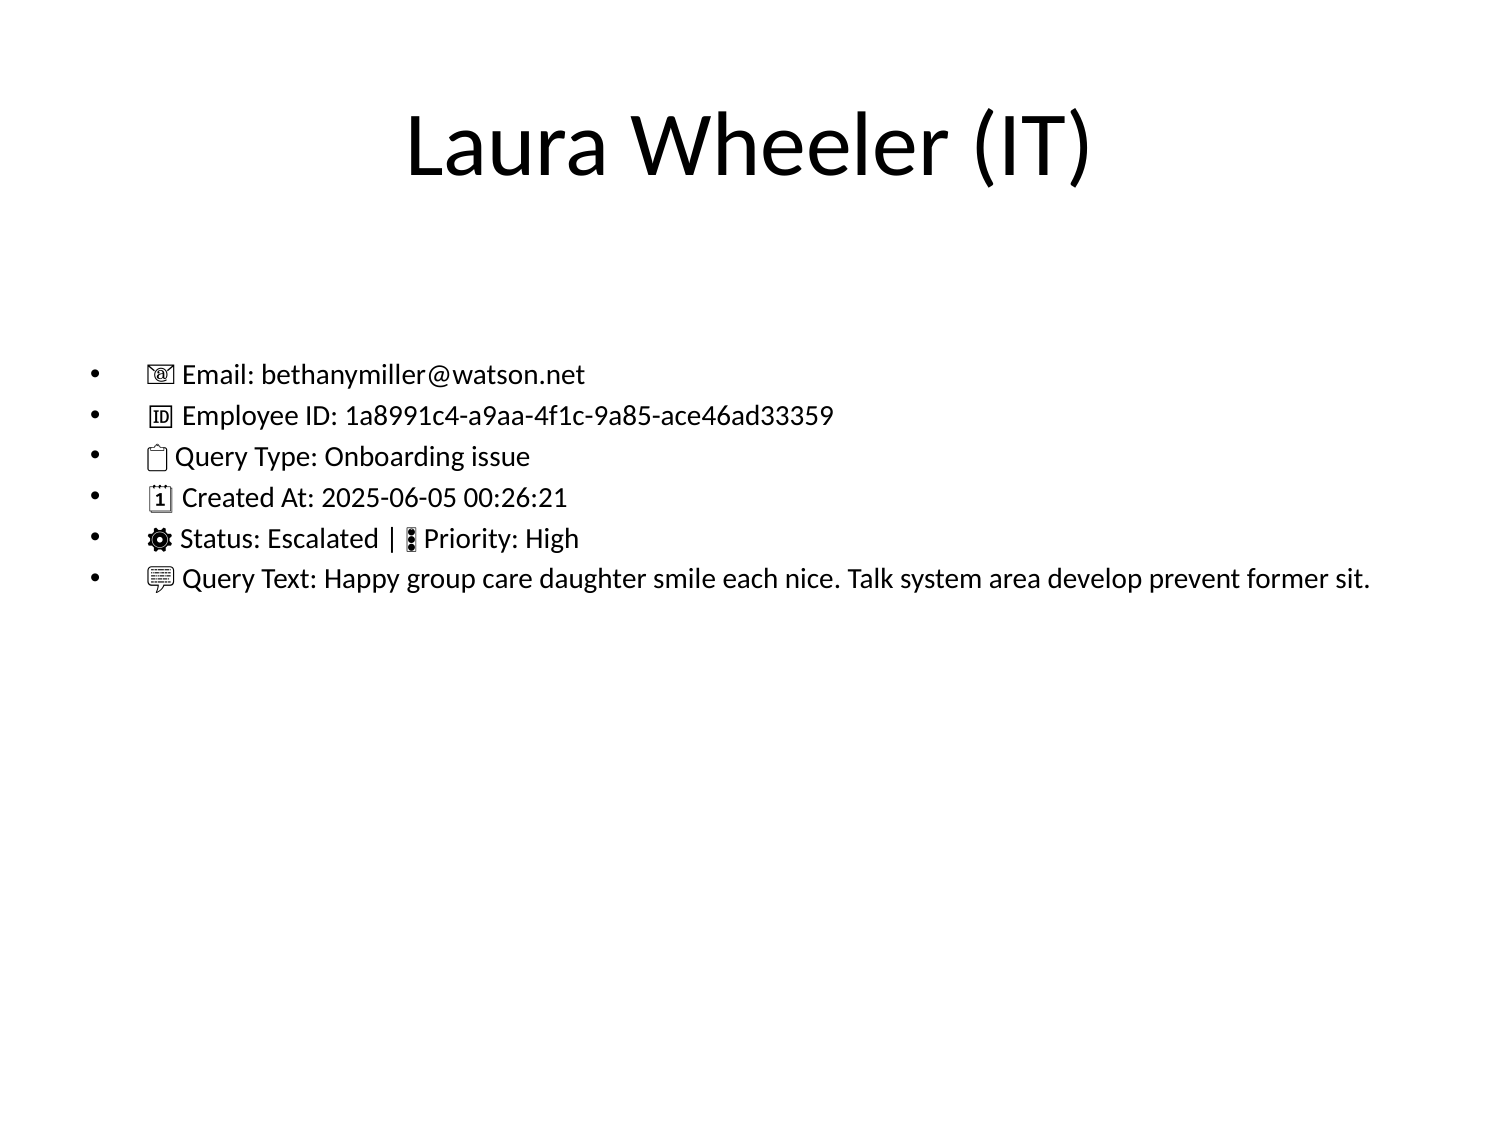

# Laura Wheeler (IT)

📧 Email: bethanymiller@watson.net
🆔 Employee ID: 1a8991c4-a9aa-4f1c-9a85-ace46ad33359
📋 Query Type: Onboarding issue
🗓 Created At: 2025-06-05 00:26:21
⚙ Status: Escalated | 🚦 Priority: High
💬 Query Text: Happy group care daughter smile each nice. Talk system area develop prevent former sit.